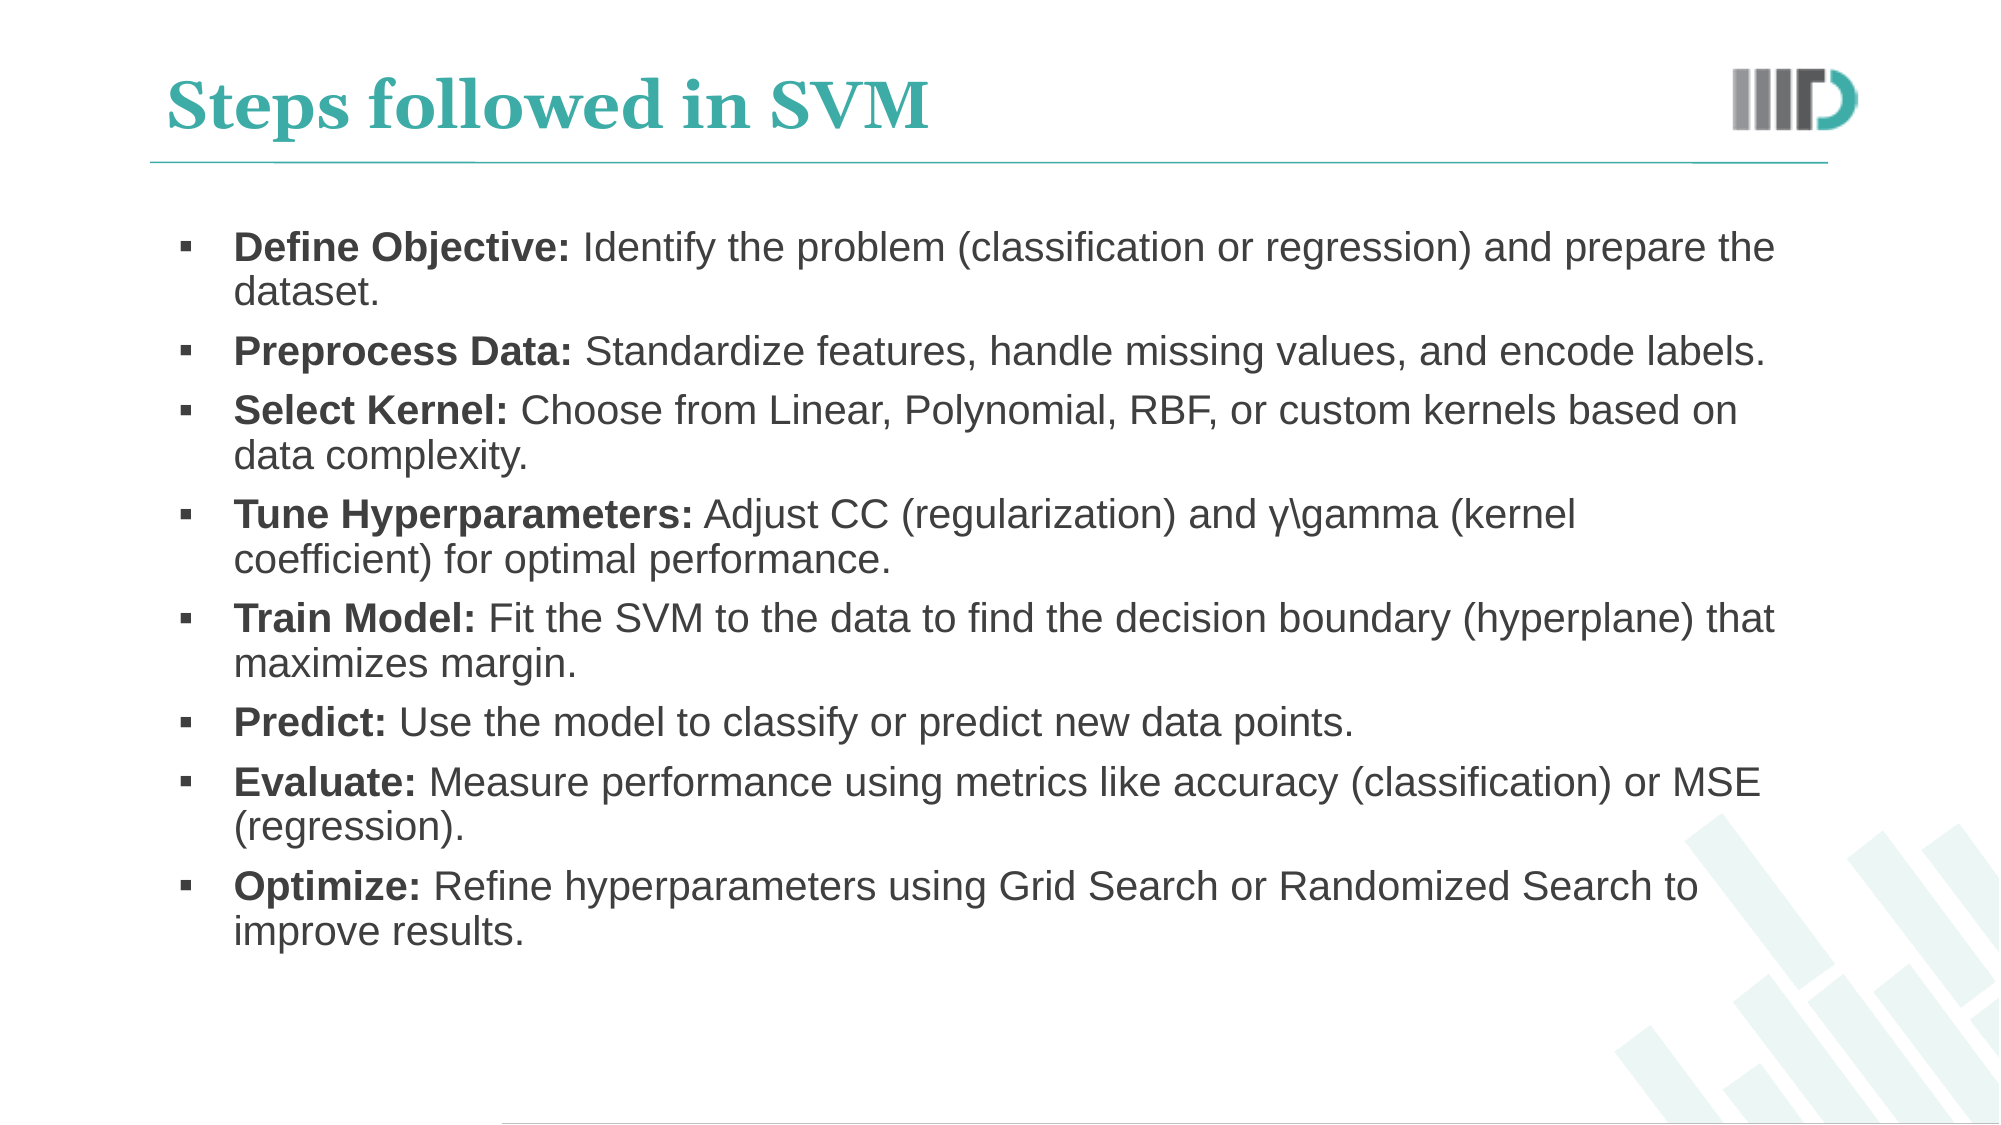

# Steps followed in SVM
Define Objective: Identify the problem (classification or regression) and prepare the dataset.
Preprocess Data: Standardize features, handle missing values, and encode labels.
Select Kernel: Choose from Linear, Polynomial, RBF, or custom kernels based on data complexity.
Tune Hyperparameters: Adjust CC (regularization) and γ\gamma (kernel coefficient) for optimal performance.
Train Model: Fit the SVM to the data to find the decision boundary (hyperplane) that maximizes margin.
Predict: Use the model to classify or predict new data points.
Evaluate: Measure performance using metrics like accuracy (classification) or MSE (regression).
Optimize: Refine hyperparameters using Grid Search or Randomized Search to improve results.